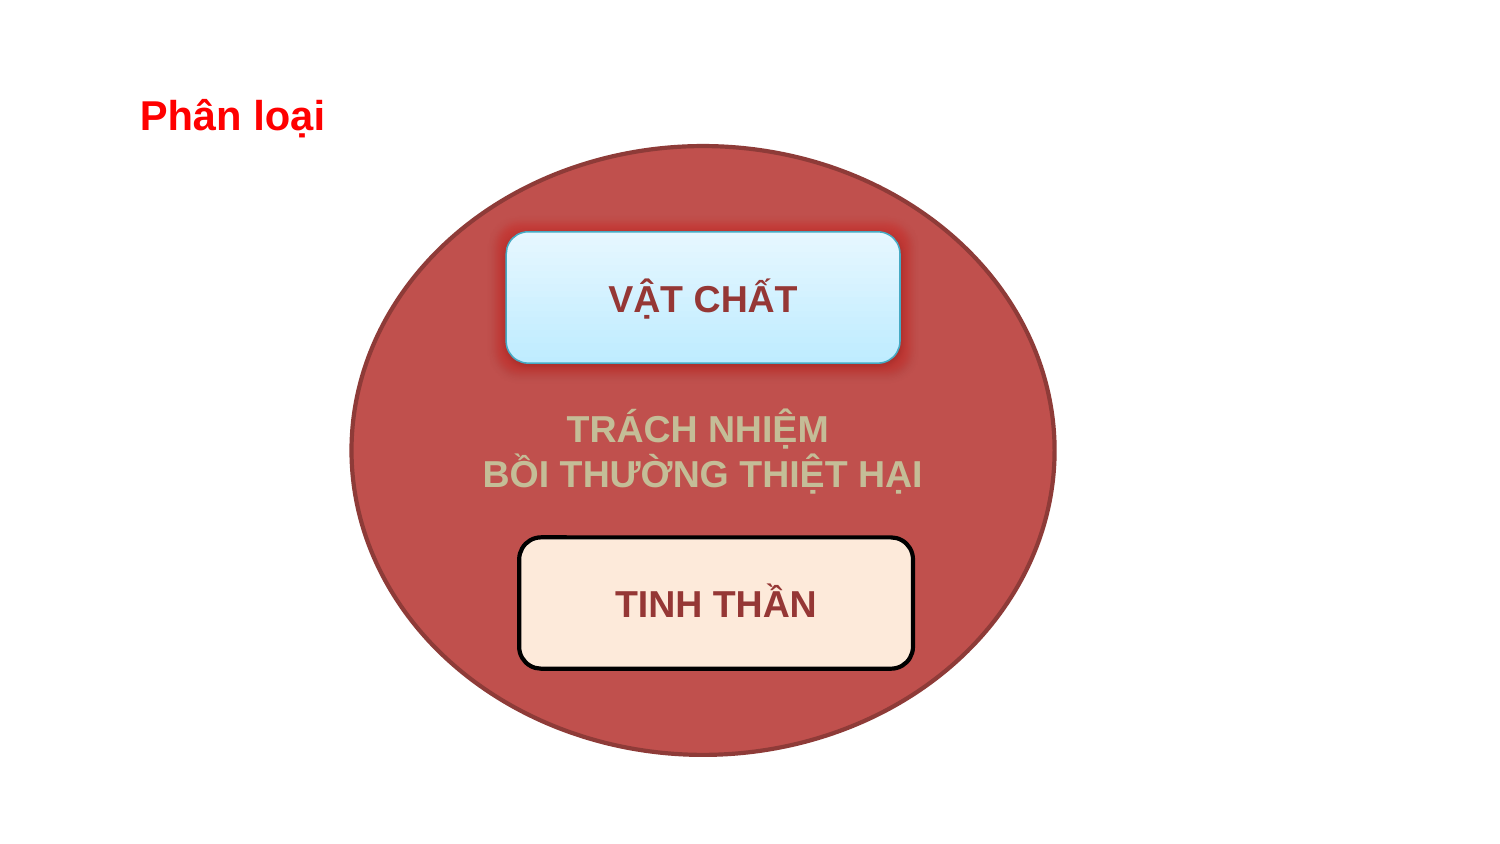

Phân loại
TRÁCH NHIỆM
BỒI THƯỜNG THIỆT HẠI
VẬT CHẤT
TINH THẦN